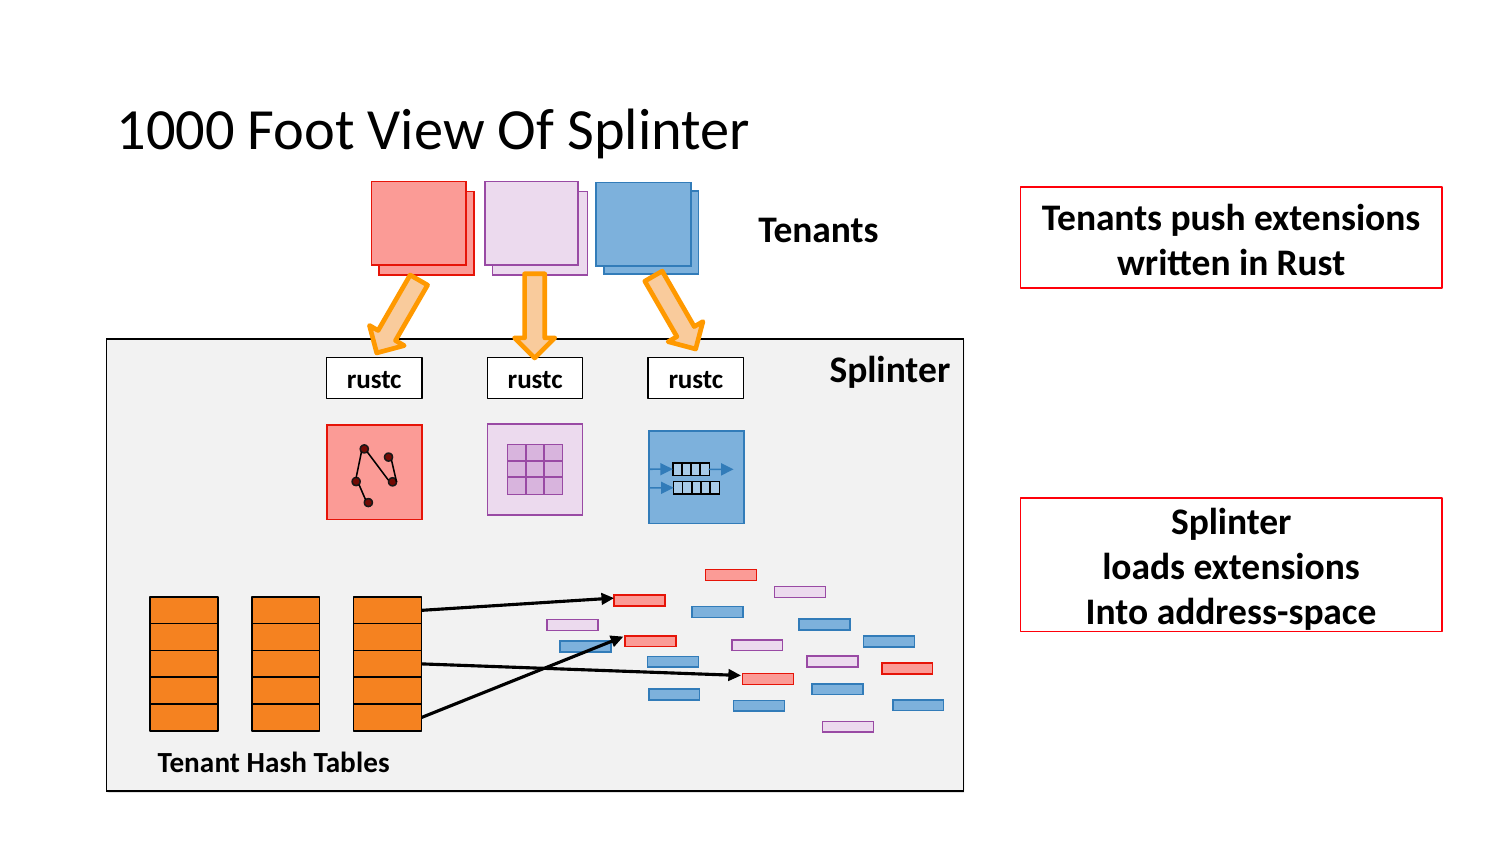

1000 Foot View Of Splinter

Tenants push extensions
written in Rust
Tenants

Splinter

rustc
rustc
rustc
rustc
rustc
rustc

Splinter
loads extensions
Into address-space

Tenant Hash Tables